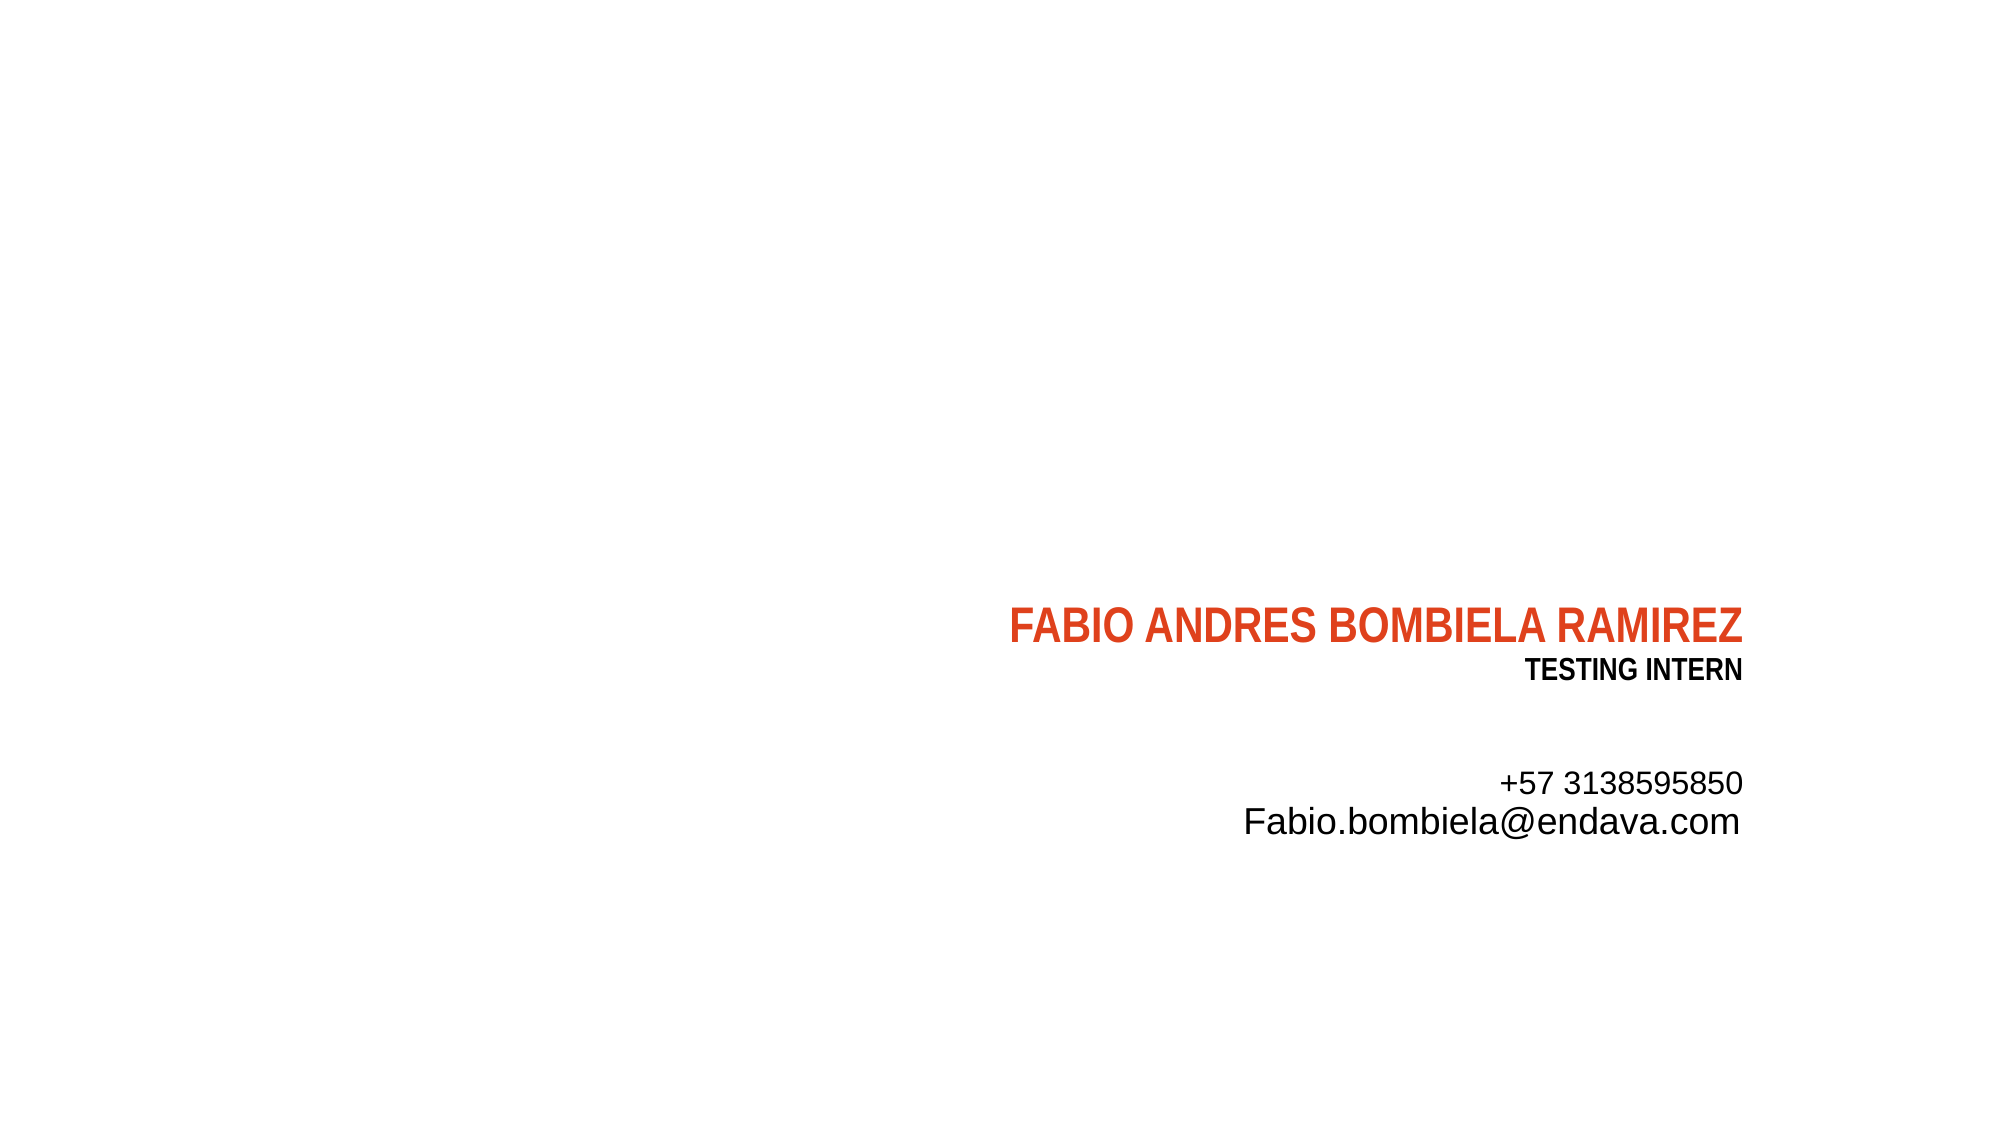

#
Fabio andres Bombiela ramirez
Testing intern
+57 3138595850
Fabio.bombiela@endava.com